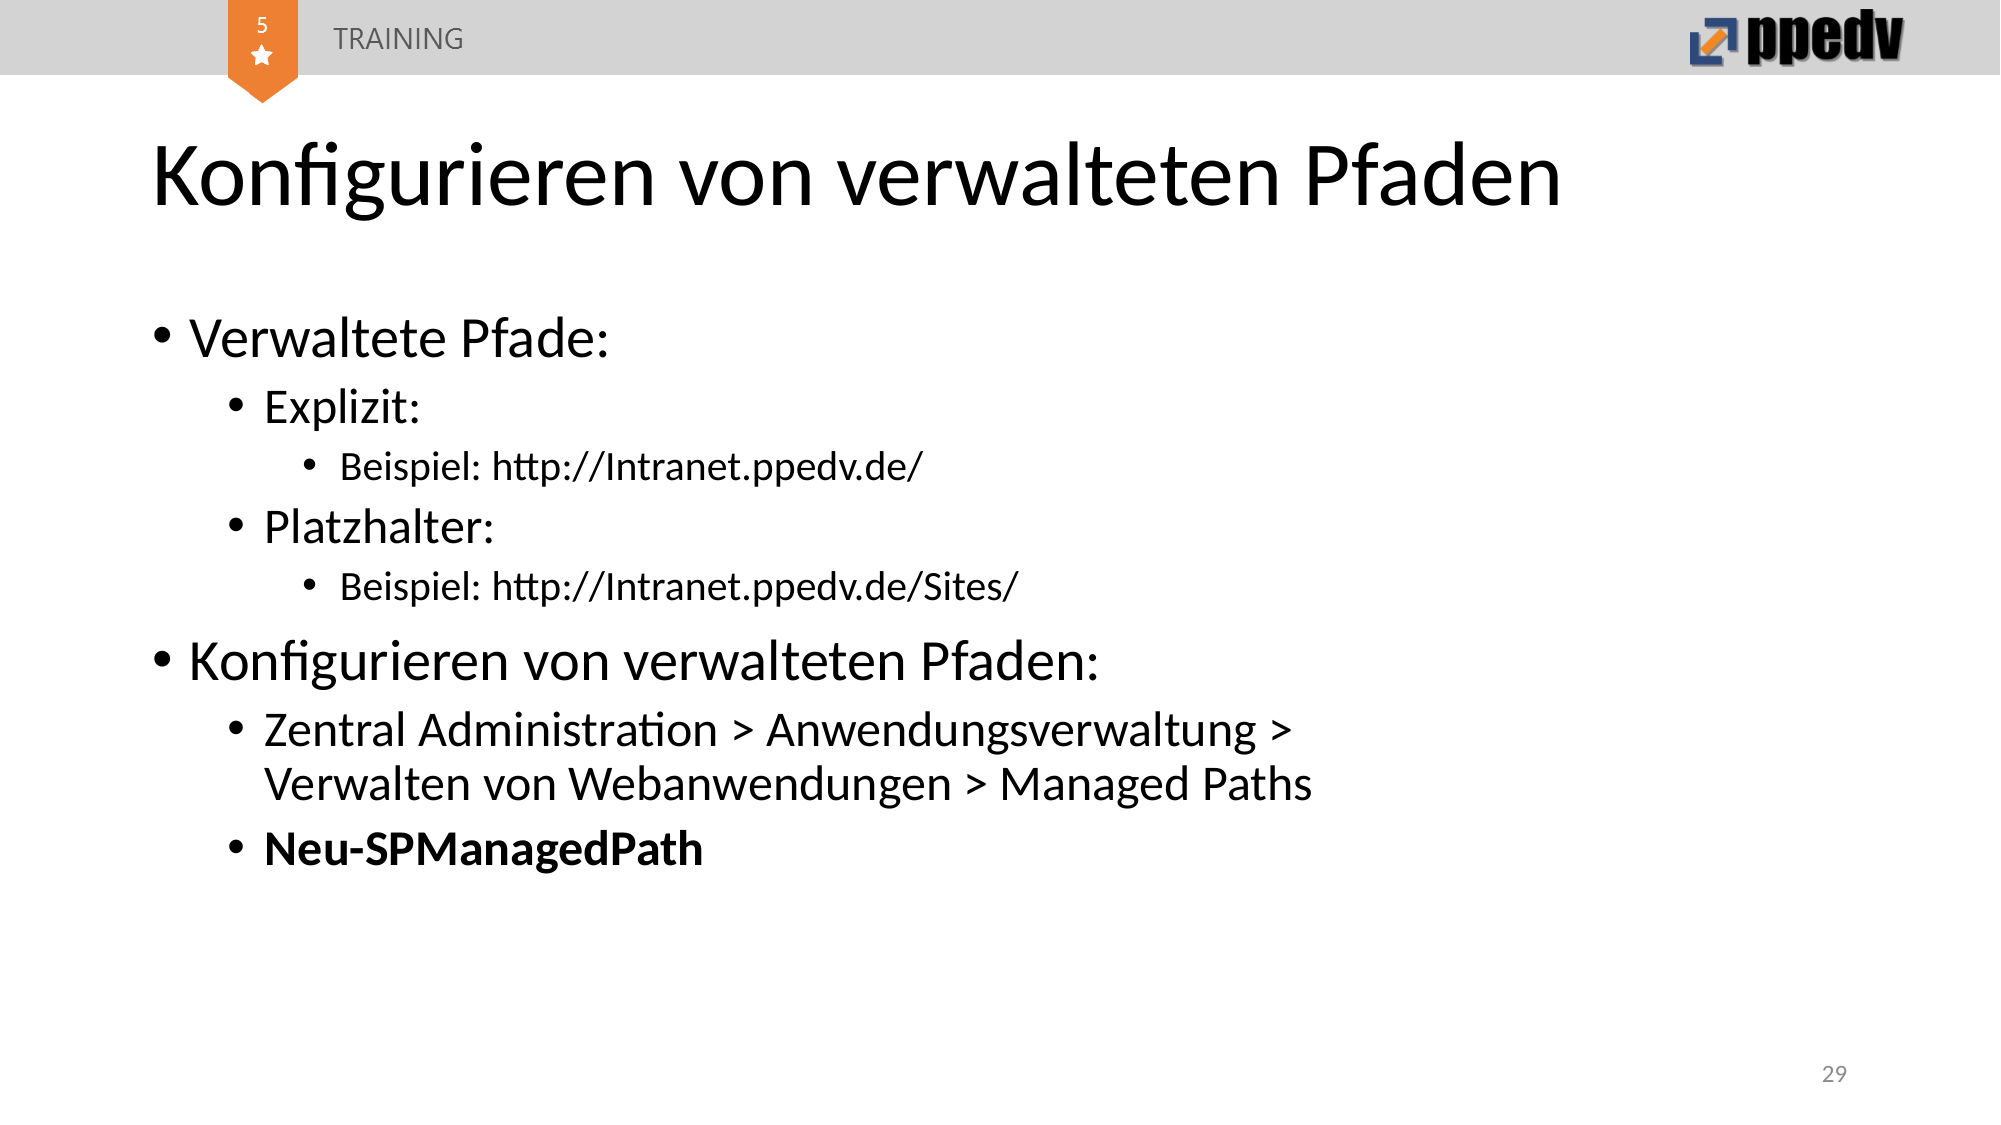

# Konfigurieren von verwalteten Pfaden
Verwaltete Pfade:
Explizit:
Beispiel: http://Intranet.ppedv.de/
Platzhalter:
Beispiel: http://Intranet.ppedv.de/Sites/
Konfigurieren von verwalteten Pfaden:
Zentral Administration > Anwendungsverwaltung >
Verwalten von Webanwendungen > Managed Paths
Neu-SPManagedPath

29